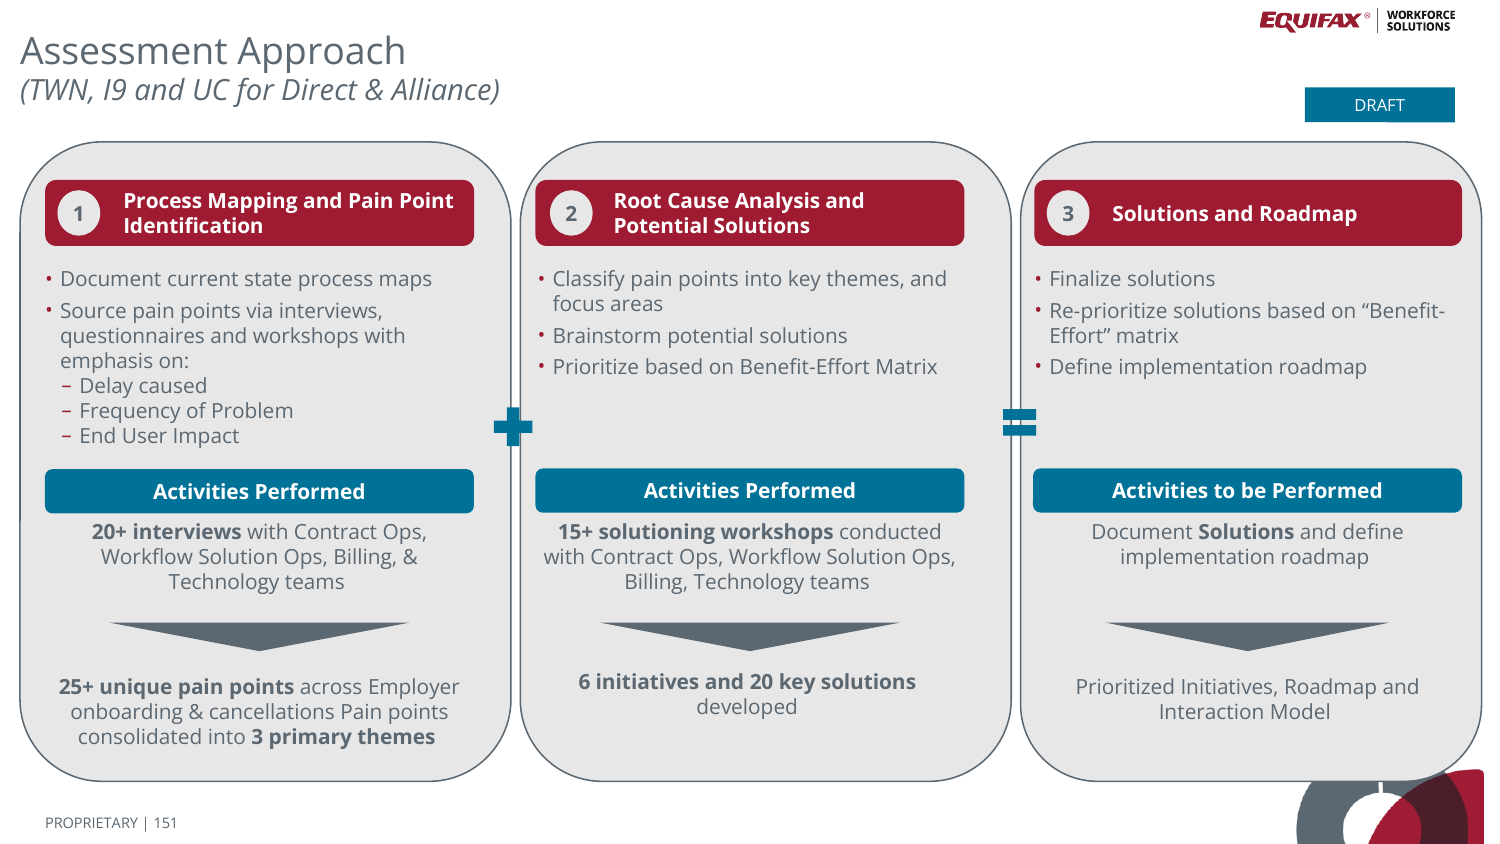

# Assessment Approach
(TWN, I9 and UC for Direct & Alliance)
DRAFT

Process Mapping and Pain Point Identification
Root Cause Analysis and Potential Solutions
Solutions and Roadmap

1

2

3
Document current state process maps
Source pain points via interviews, questionnaires and workshops with emphasis on:
Delay caused
Frequency of Problem
End User Impact
Classify pain points into key themes, and focus areas
Brainstorm potential solutions
Prioritize based on Benefit-Effort Matrix
Finalize solutions
Re-prioritize solutions based on “Benefit-Effort” matrix
Define implementation roadmap

Activities Performed
Activities to be Performed
Activities Performed
20+ interviews with Contract Ops, Workflow Solution Ops, Billing, & Technology teams
15+ solutioning workshops conducted with Contract Ops, Workflow Solution Ops, Billing, Technology teams
Document Solutions and define implementation roadmap

6 initiatives and 20 key solutions developed
Prioritized Initiatives, Roadmap and Interaction Model
25+ unique pain points across Employer onboarding & cancellations Pain points consolidated into 3 primary themes